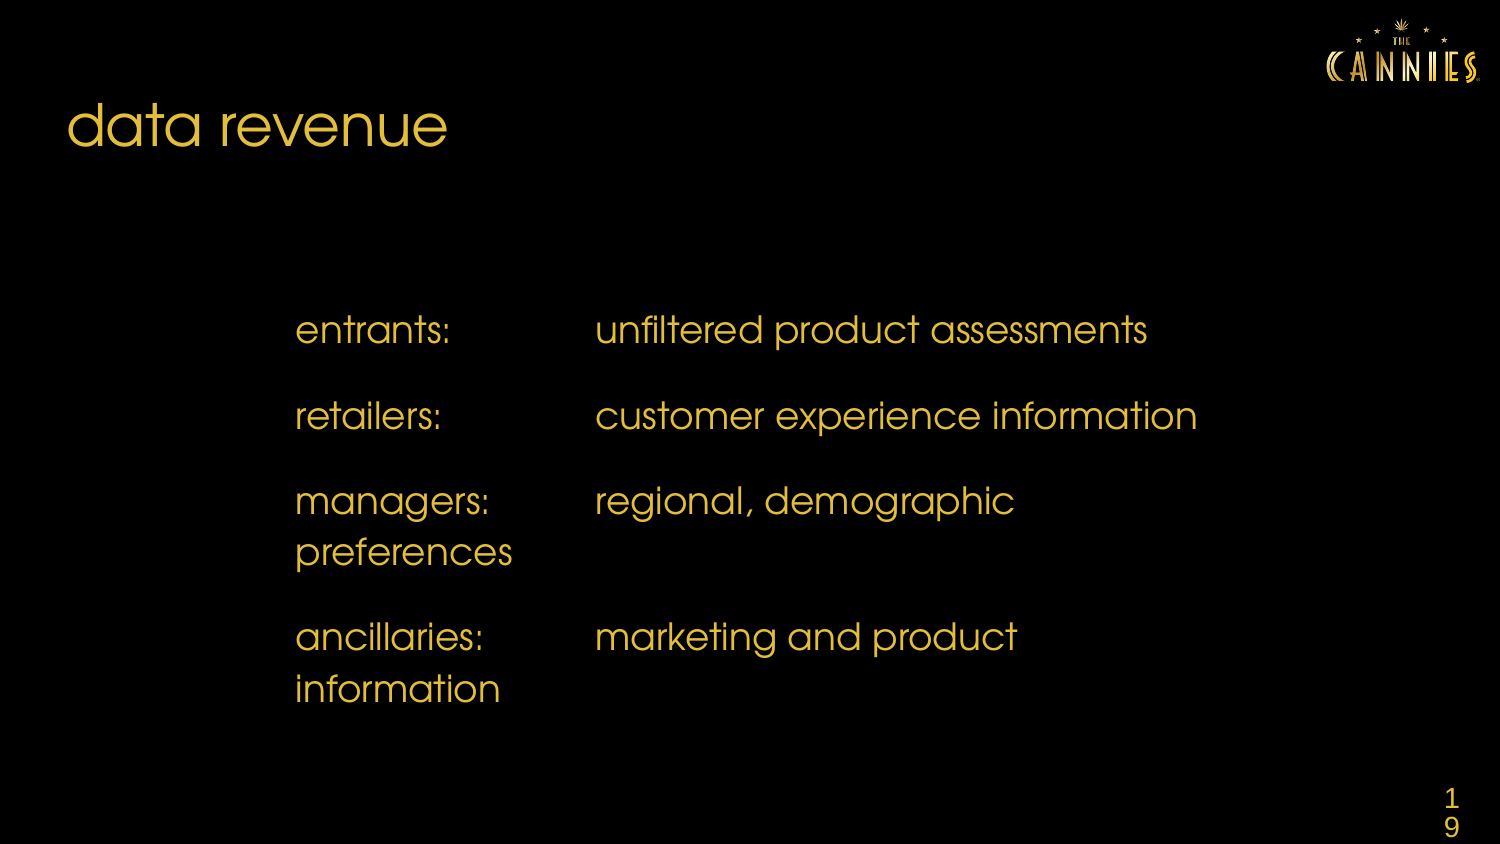

# data revenue
entrants:	unfiltered product assessments
retailers:		customer experience information
managers:	regional, demographic preferences
ancillaries:	marketing and product information
19